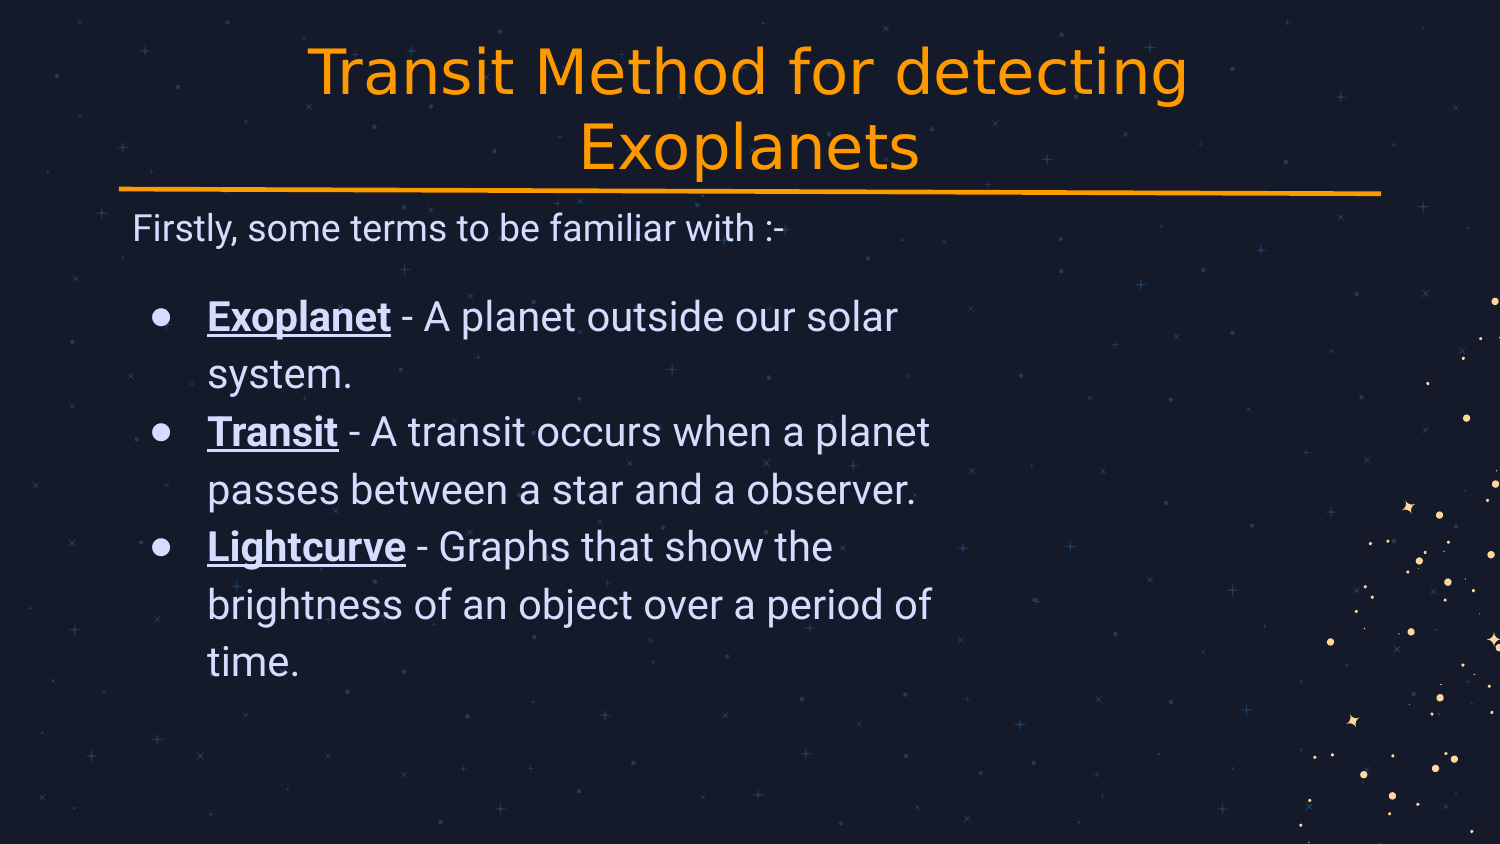

# Transit Method for detecting Exoplanets
Firstly, some terms to be familiar with :-
Exoplanet - A planet outside our solar system.
Transit - A transit occurs when a planet passes between a star and a observer.
Lightcurve - Graphs that show the brightness of an object over a period of time.